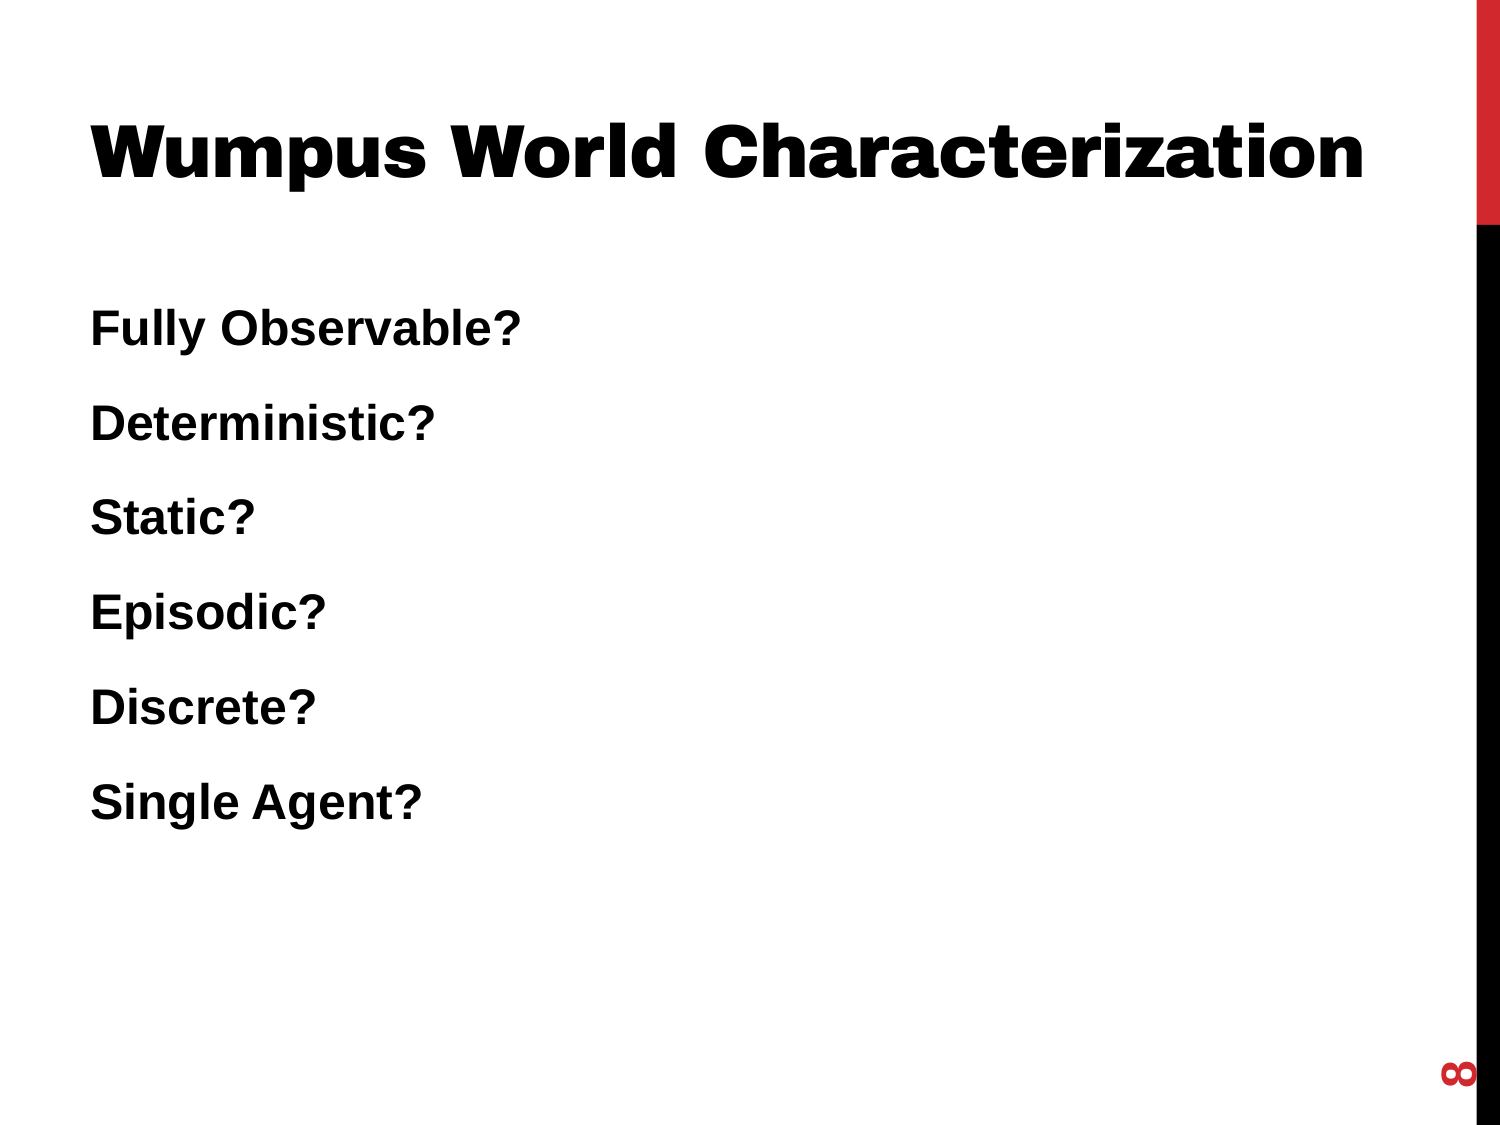

# Wumpus World Characterization
Fully Observable?
Deterministic?
Static?
Episodic?
Discrete?
Single Agent?

8